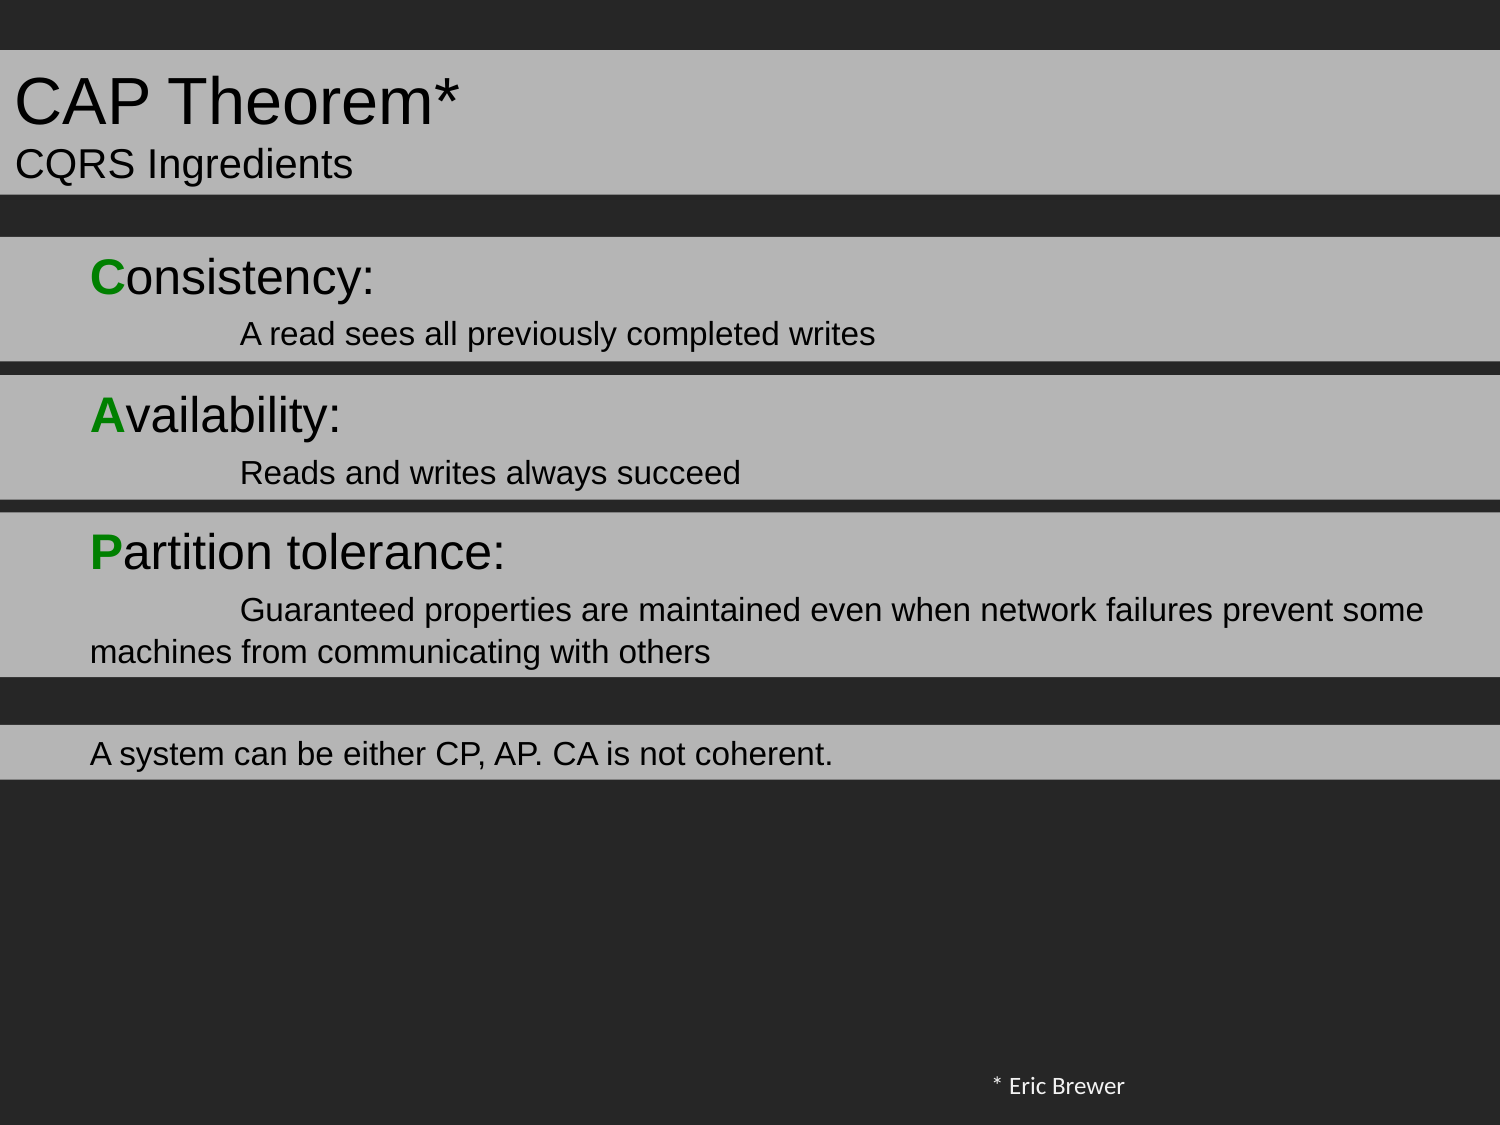

CAP Theorem*
CQRS Ingredients
Consistency:
	A read sees all previously completed writes
Availability:
	Reads and writes always succeed
Partition tolerance:
	Guaranteed properties are maintained even when network failures prevent some 	machines from communicating with others
A system can be either CP, AP. CA is not coherent.
* Eric Brewer